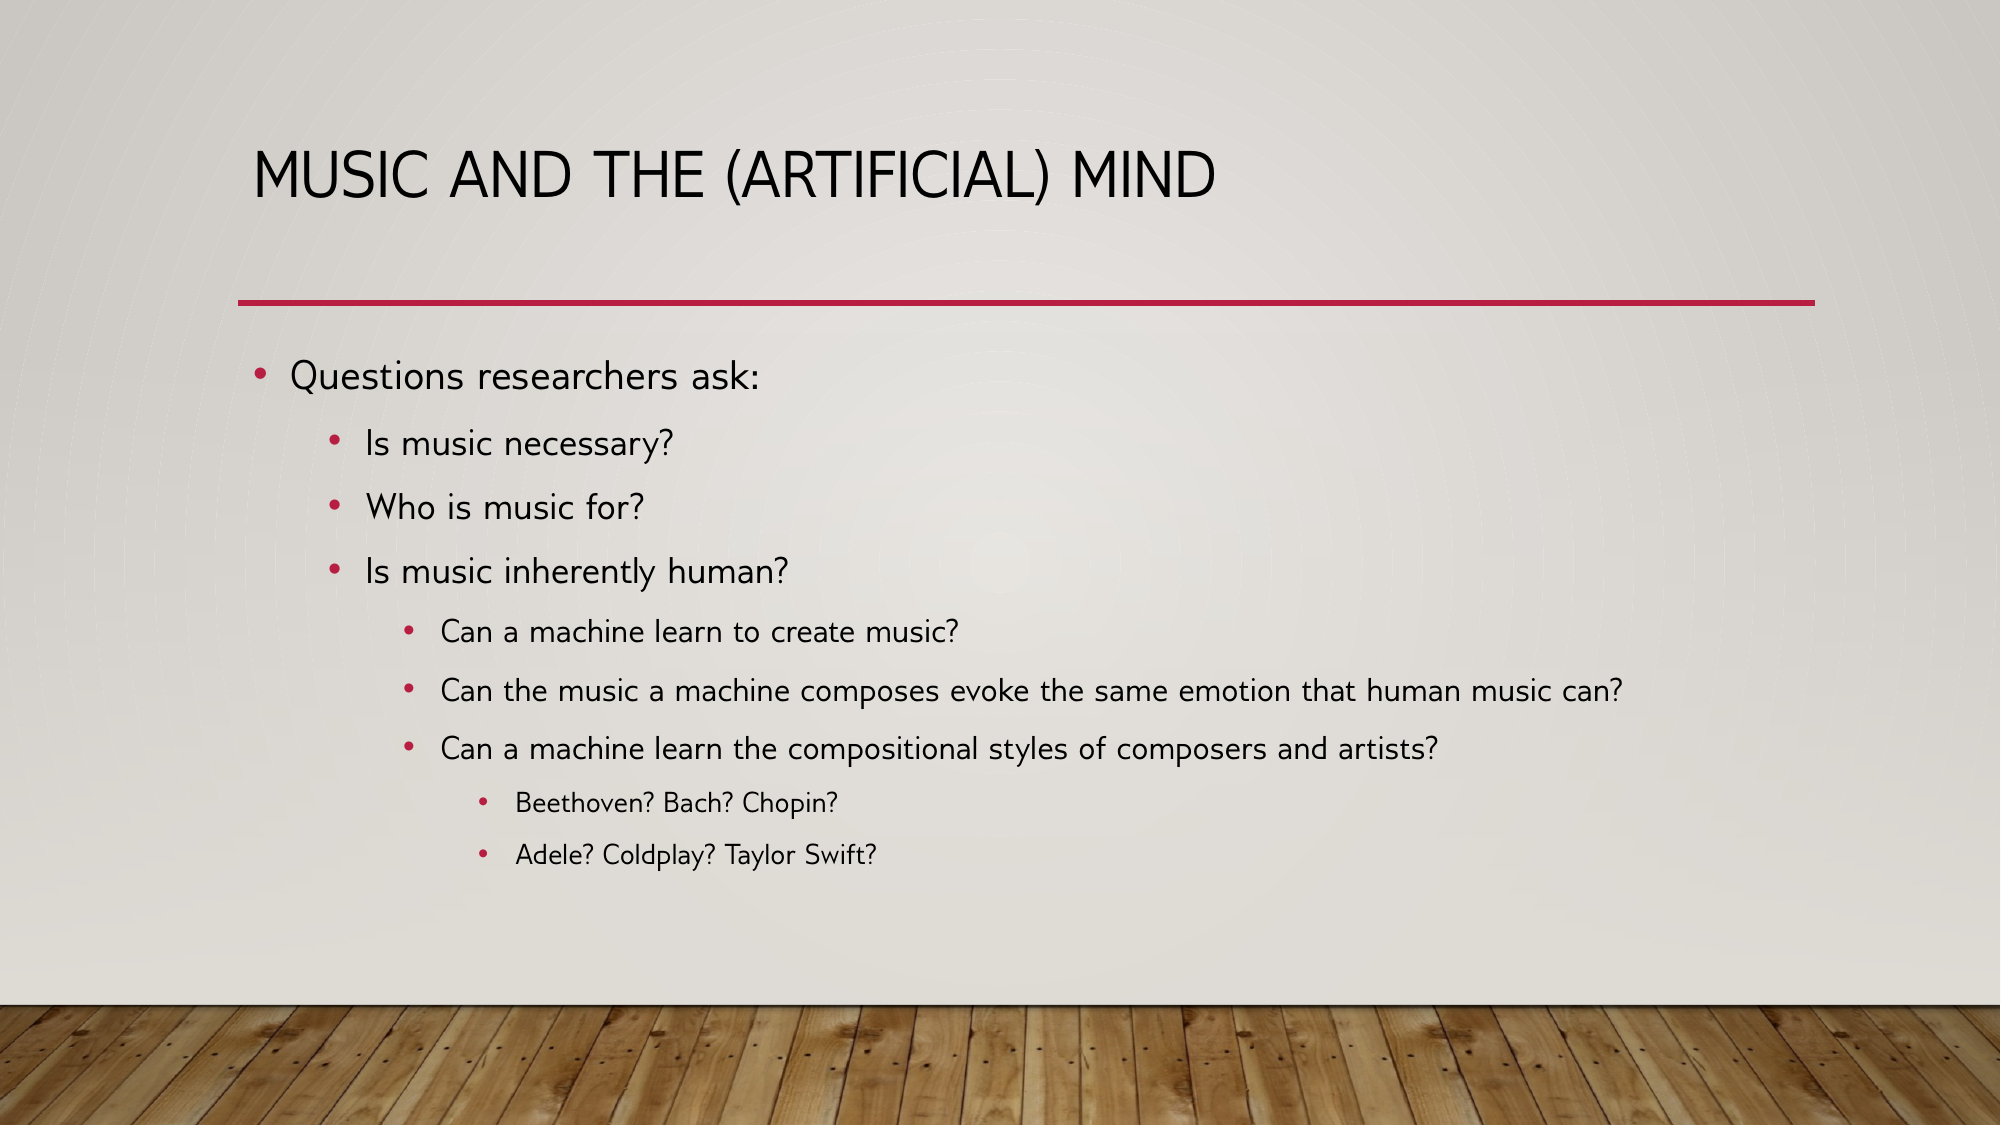

# Music and the (Artificial) mind
Questions researchers ask:
Is music necessary?
Who is music for?
Is music inherently human?
Can a machine learn to create music?
Can the music a machine composes evoke the same emotion that human music can?
Can a machine learn the compositional styles of composers and artists?
Beethoven? Bach? Chopin?
Adele? Coldplay? Taylor Swift?